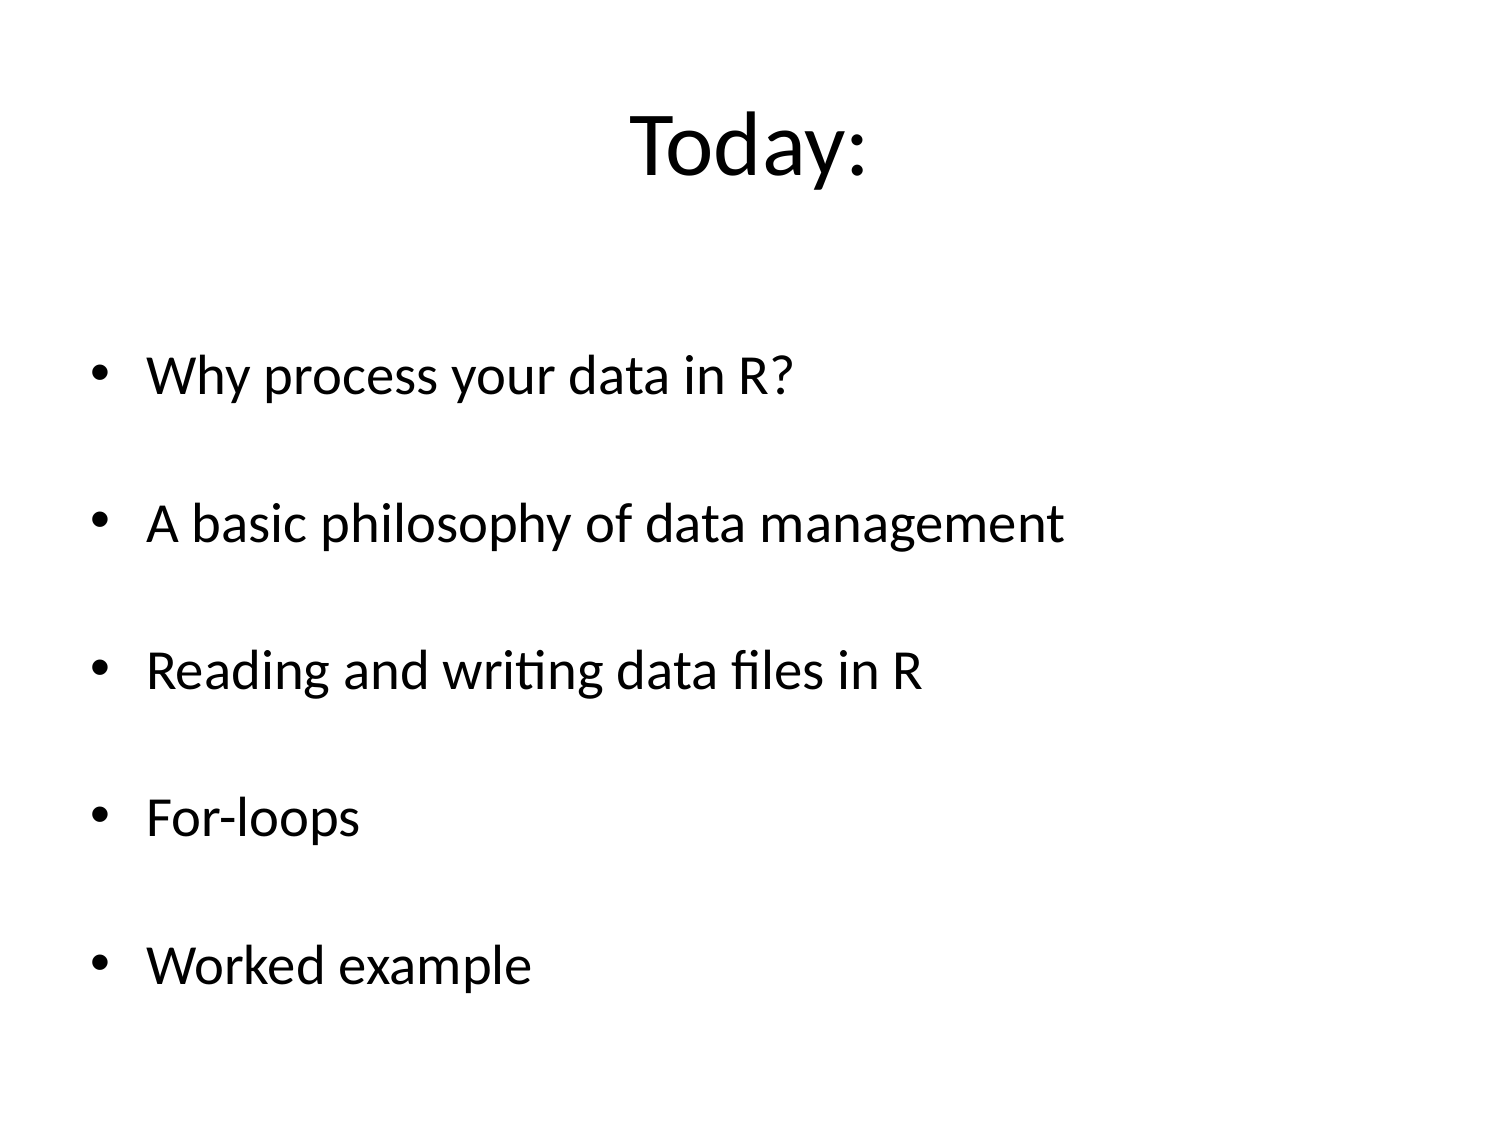

# Today:
Why process your data in R?
A basic philosophy of data management
Reading and writing data files in R
For-loops
Worked example